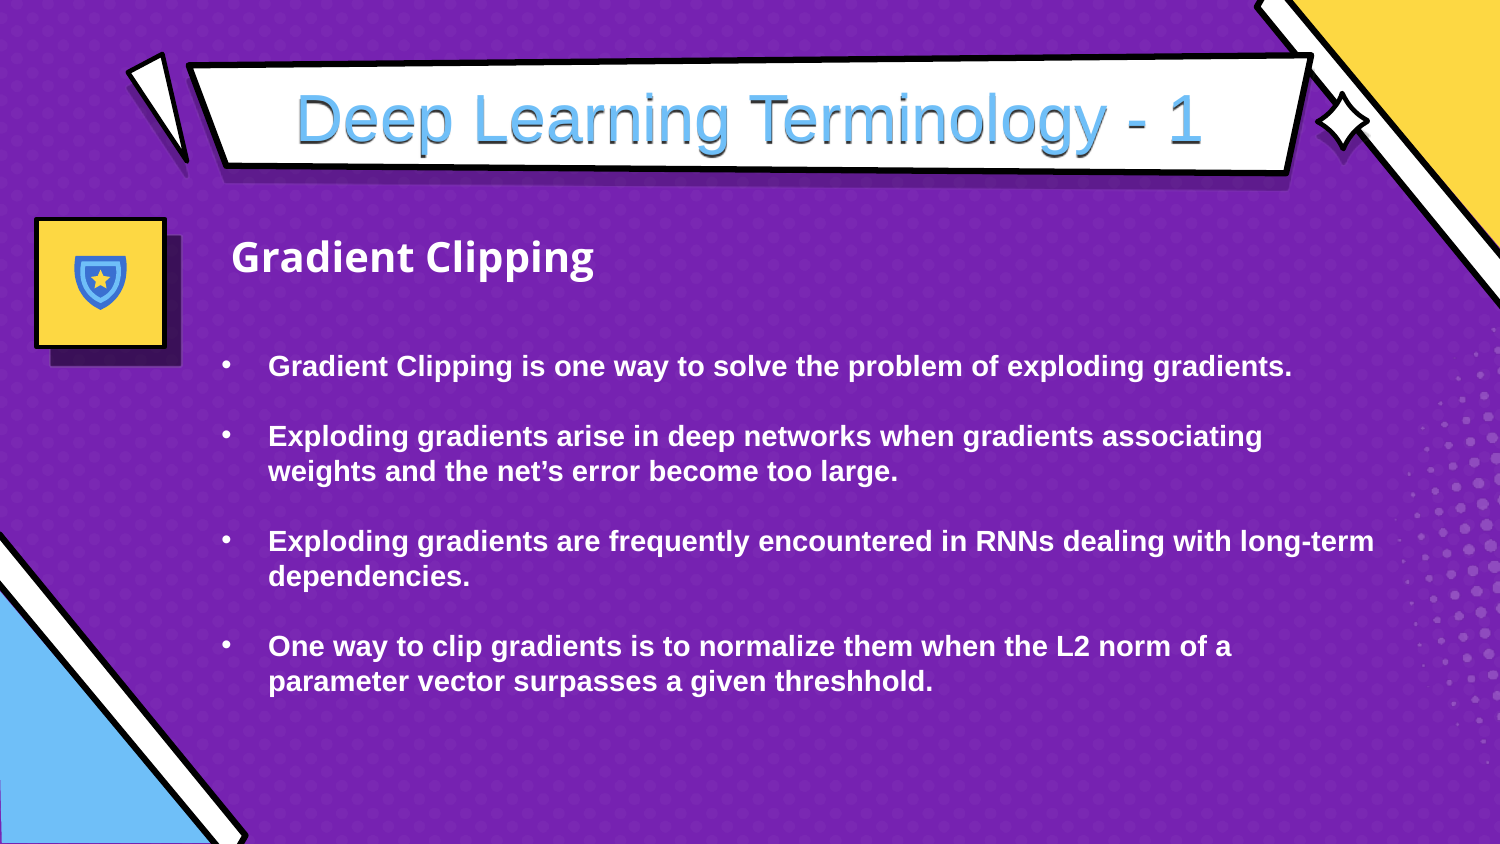

# Deep Learning Terminology - 1

Gradient Clipping

Gradient Clipping is one way to solve the problem of exploding gradients.

Exploding gradients arise in deep networks when gradients associating weights and the net’s error become too large.

Exploding gradients are frequently encountered in RNNs dealing with long-term dependencies.

One way to clip gradients is to normalize them when the L2 norm of a parameter vector surpasses a given threshhold.